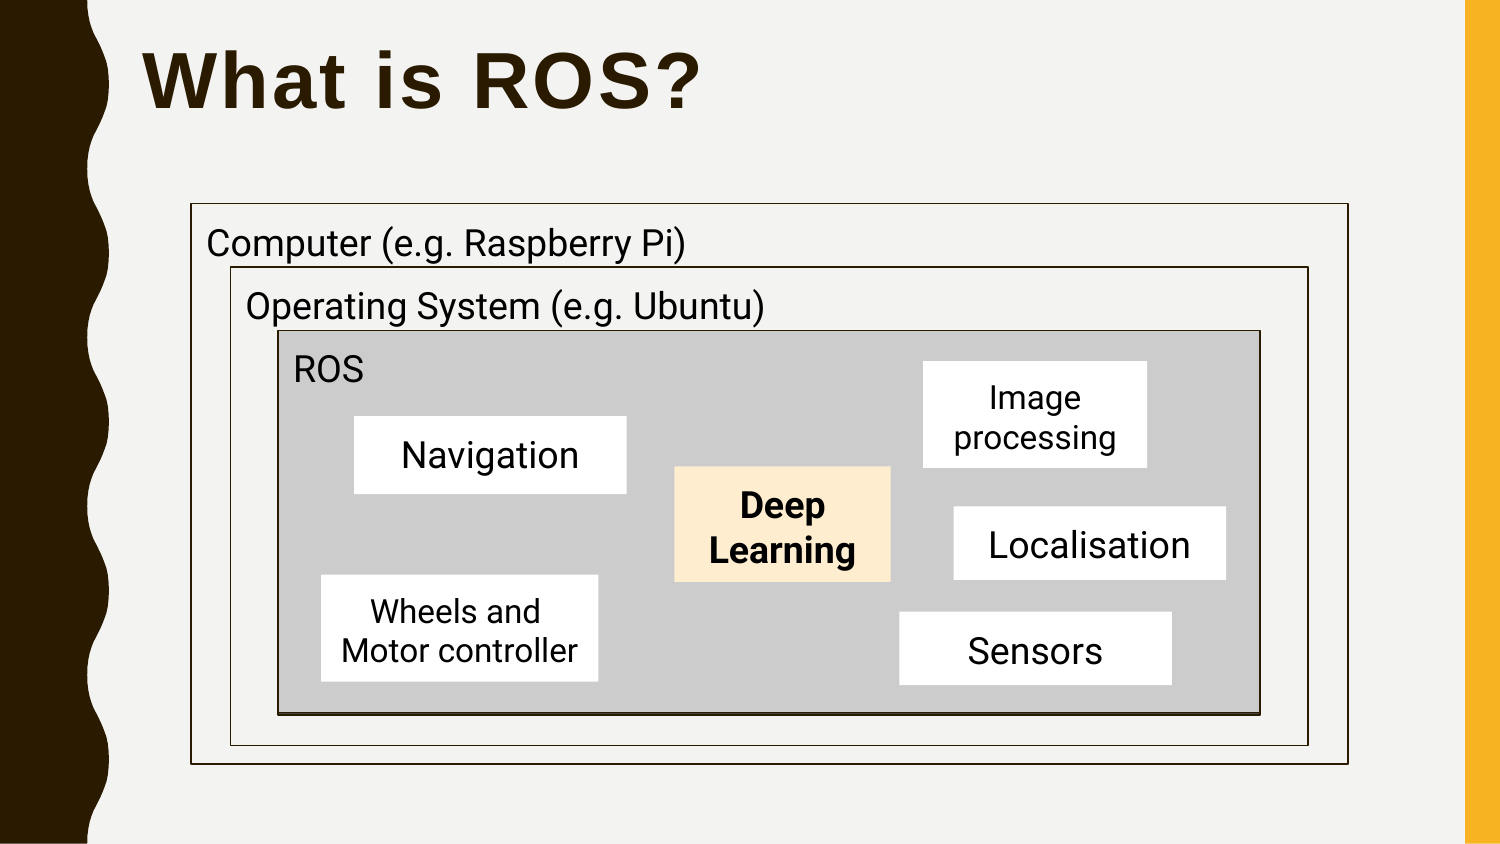

# What is ROS?
Computer (e.g. Raspberry Pi)

Operating System (e.g. Ubuntu)

ROS

Image processing
Navigation
ROS
Deep
Learning
Localisation
Wheels and
Motor controller
Sensors